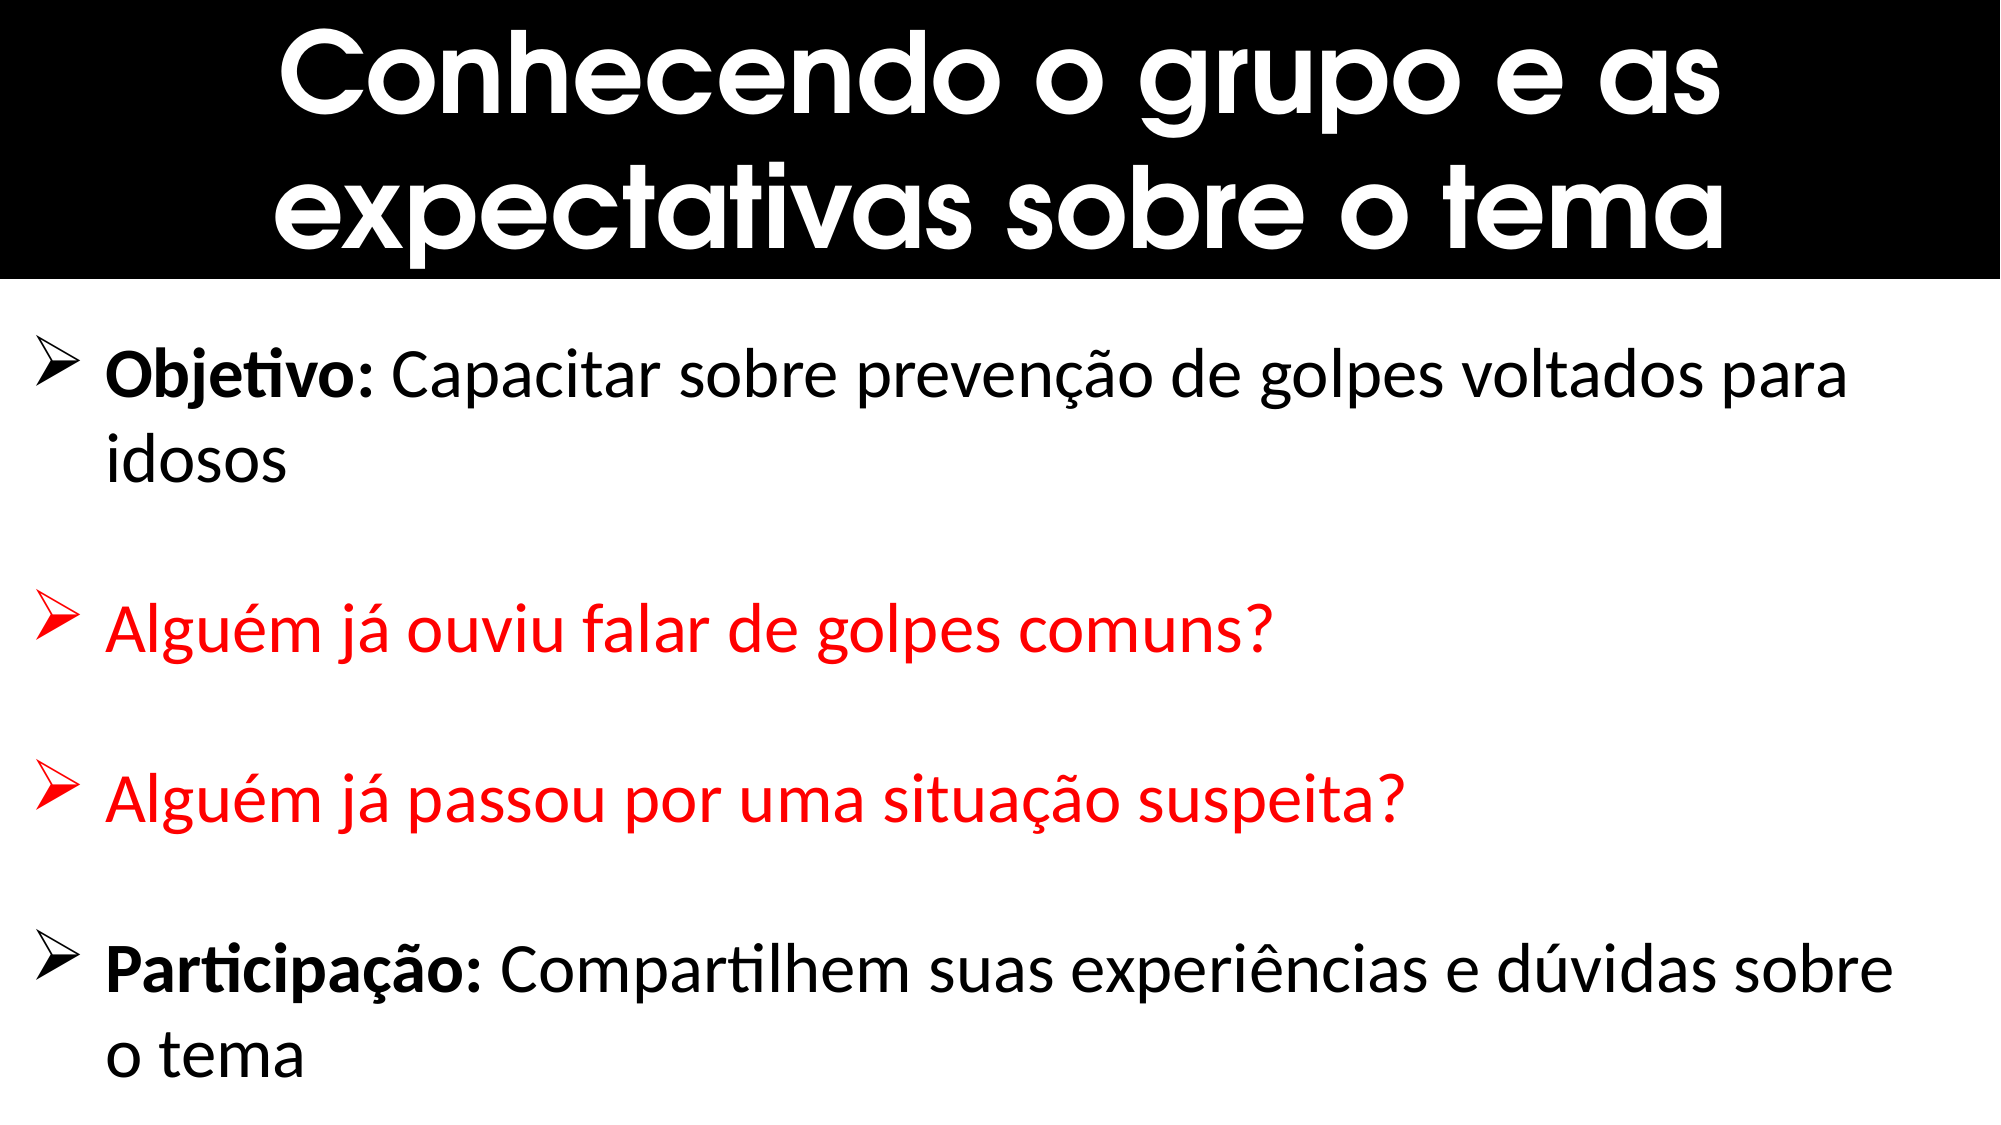

Conhecendo o grupo e as expectativas sobre o tema
Objetivo: Capacitar sobre prevenção de golpes voltados para idosos

Alguém já ouviu falar de golpes comuns?

Alguém já passou por uma situação suspeita?

Participação: Compartilhem suas experiências e dúvidas sobre o tema